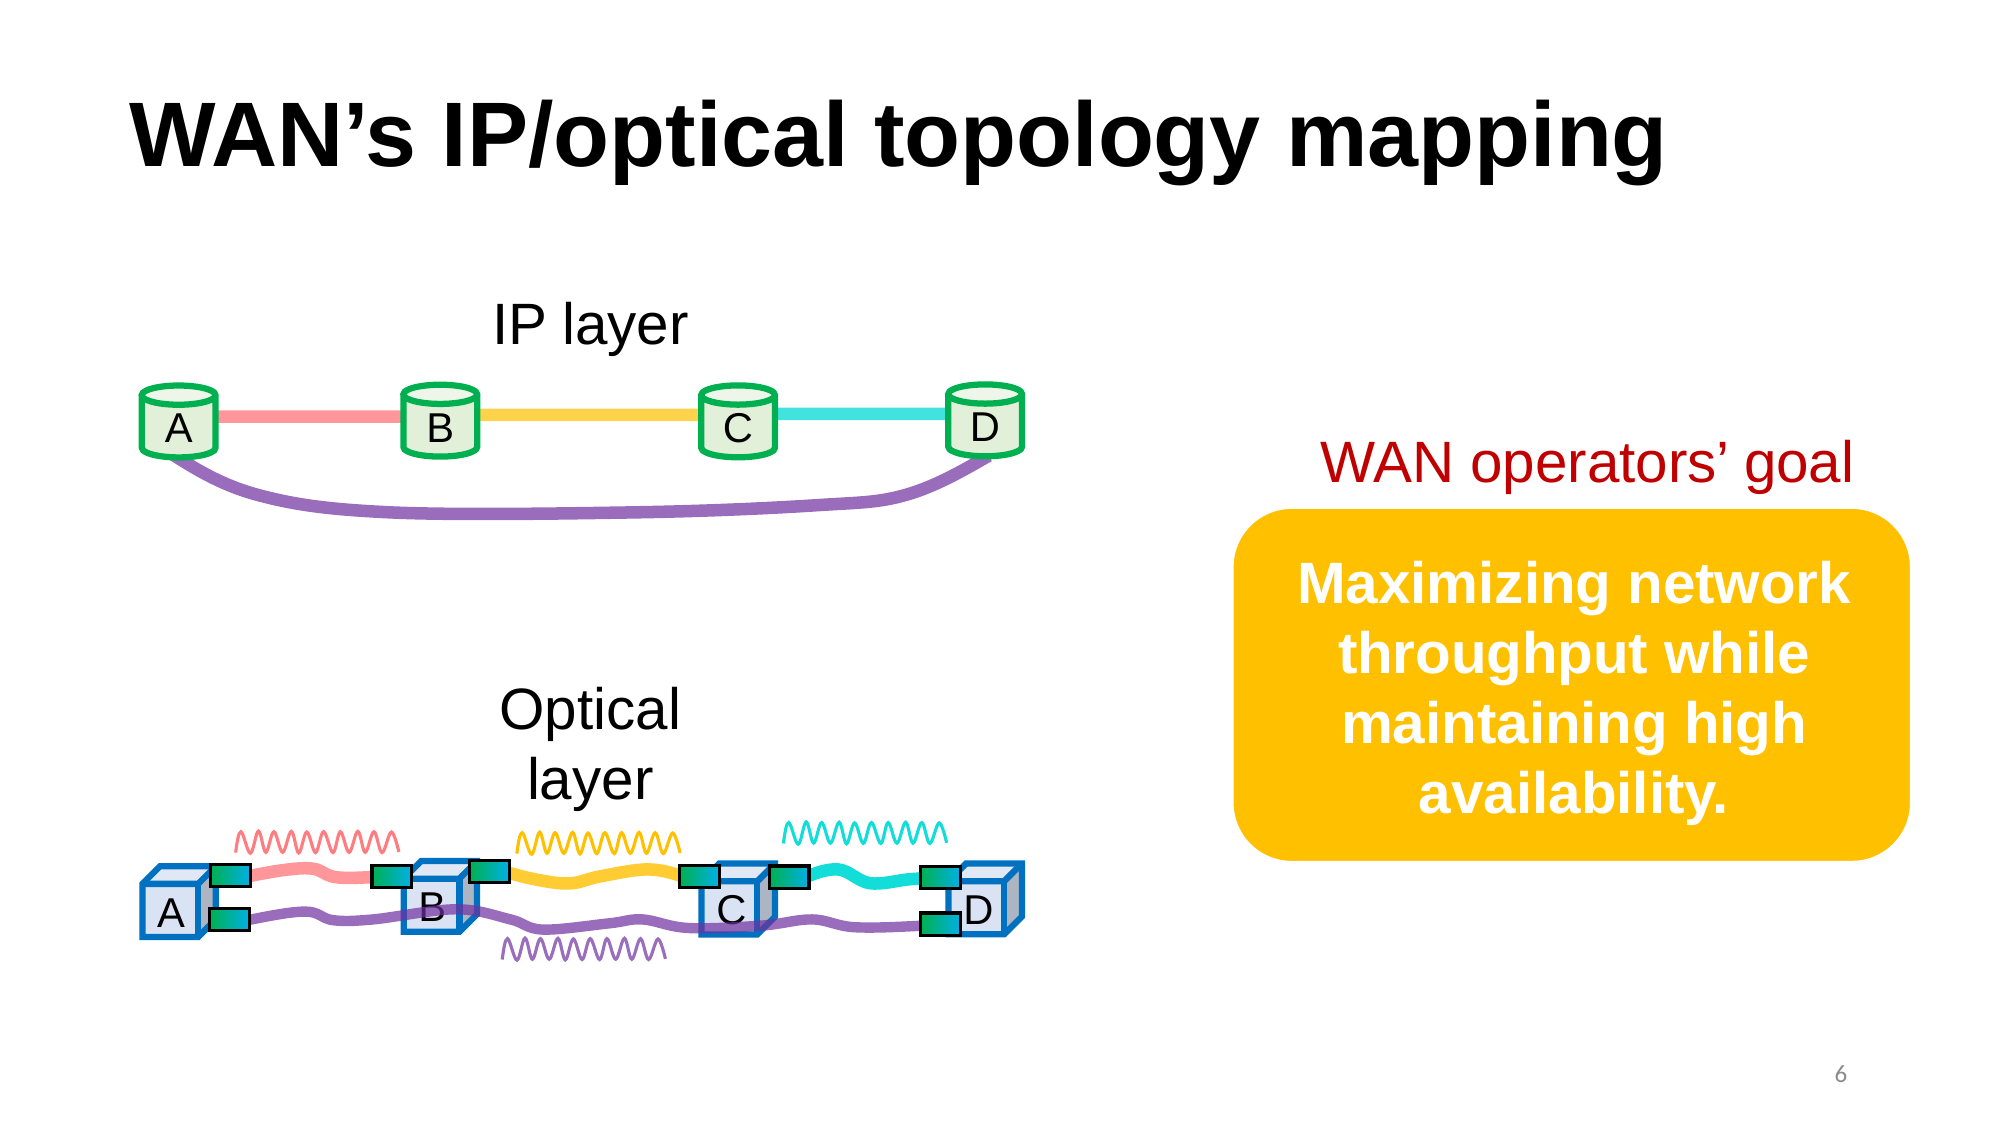

# WAN’s IP/optical topology mapping
IP layer
D
B
C
A

WAN operators’ goal

Maximizing network throughput while maintaining high availability.
Optical layer

B
D
C

A

6